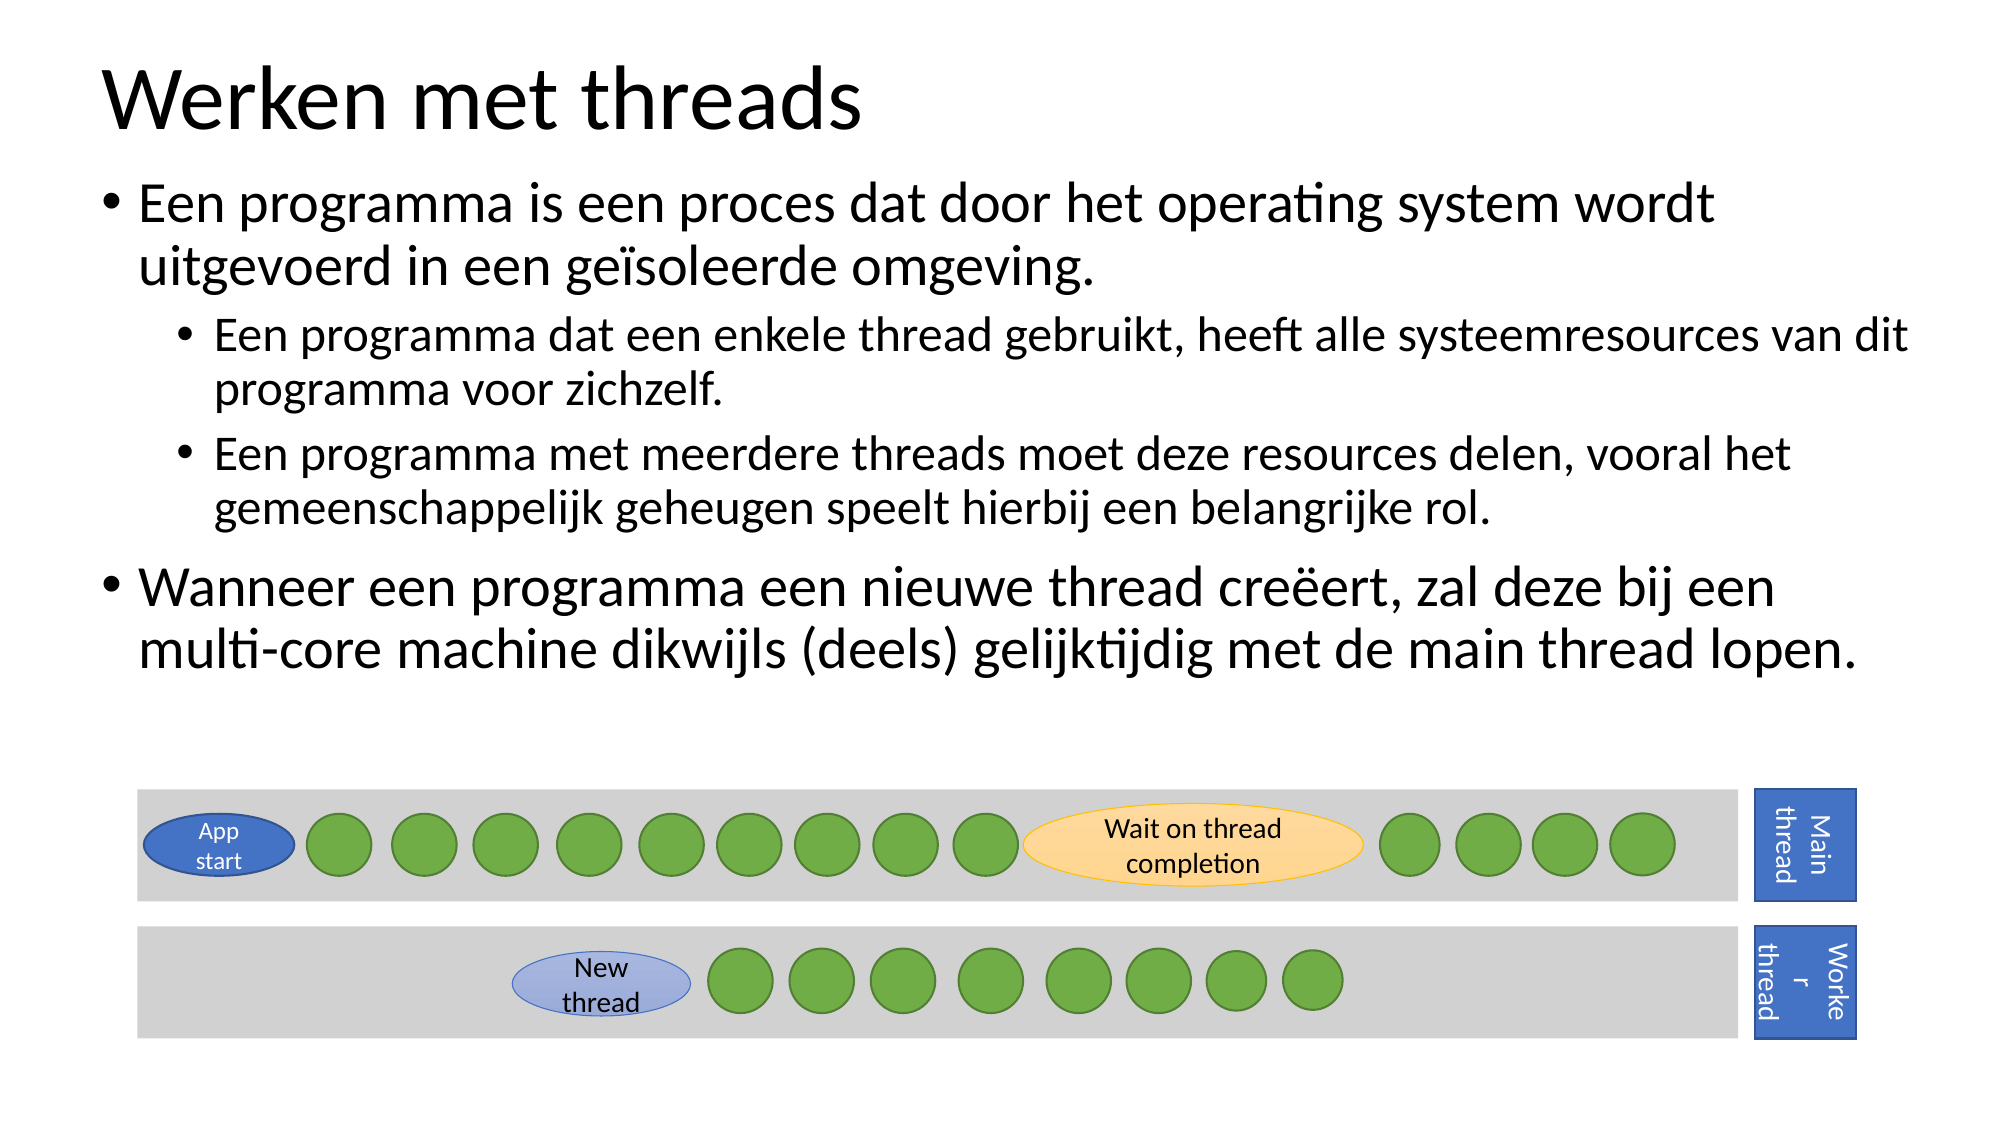

# Werken met threads
Een programma is een proces dat door het operating system wordt uitgevoerd in een geïsoleerde omgeving.
Een programma dat een enkele thread gebruikt, heeft alle systeemresources van dit programma voor zichzelf.
Een programma met meerdere threads moet deze resources delen, vooral het gemeenschappelijk geheugen speelt hierbij een belangrijke rol.
Wanneer een programma een nieuwe thread creëert, zal deze bij een multi-core machine dikwijls (deels) gelijktijdig met de main thread lopen.

Main thread

Worker thread
Wait on thread completion

App start

New thread